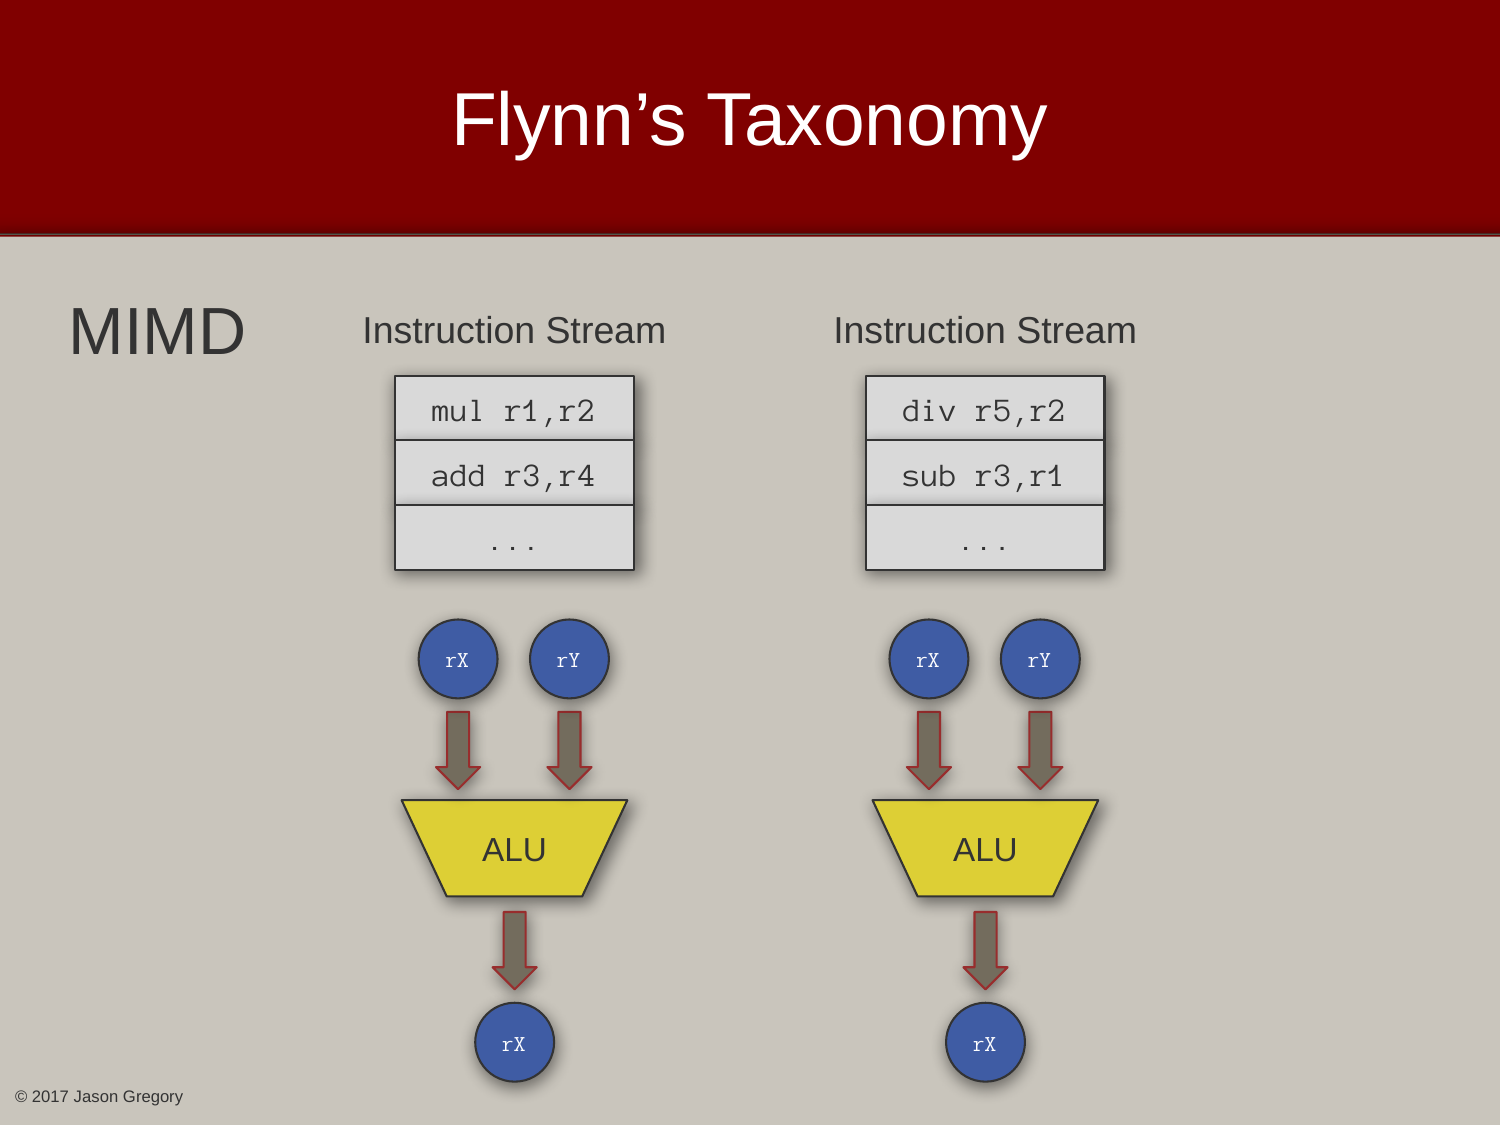

# Flynn’s Taxonomy
MIMD
Instruction Stream
Instruction Stream
mul r1,r2
div r5,r2
add r3,r4
sub r3,r1
...
...
rX
rY
rX
rY

ALU
ALU

rX
rX
© 2017 Jason Gregory